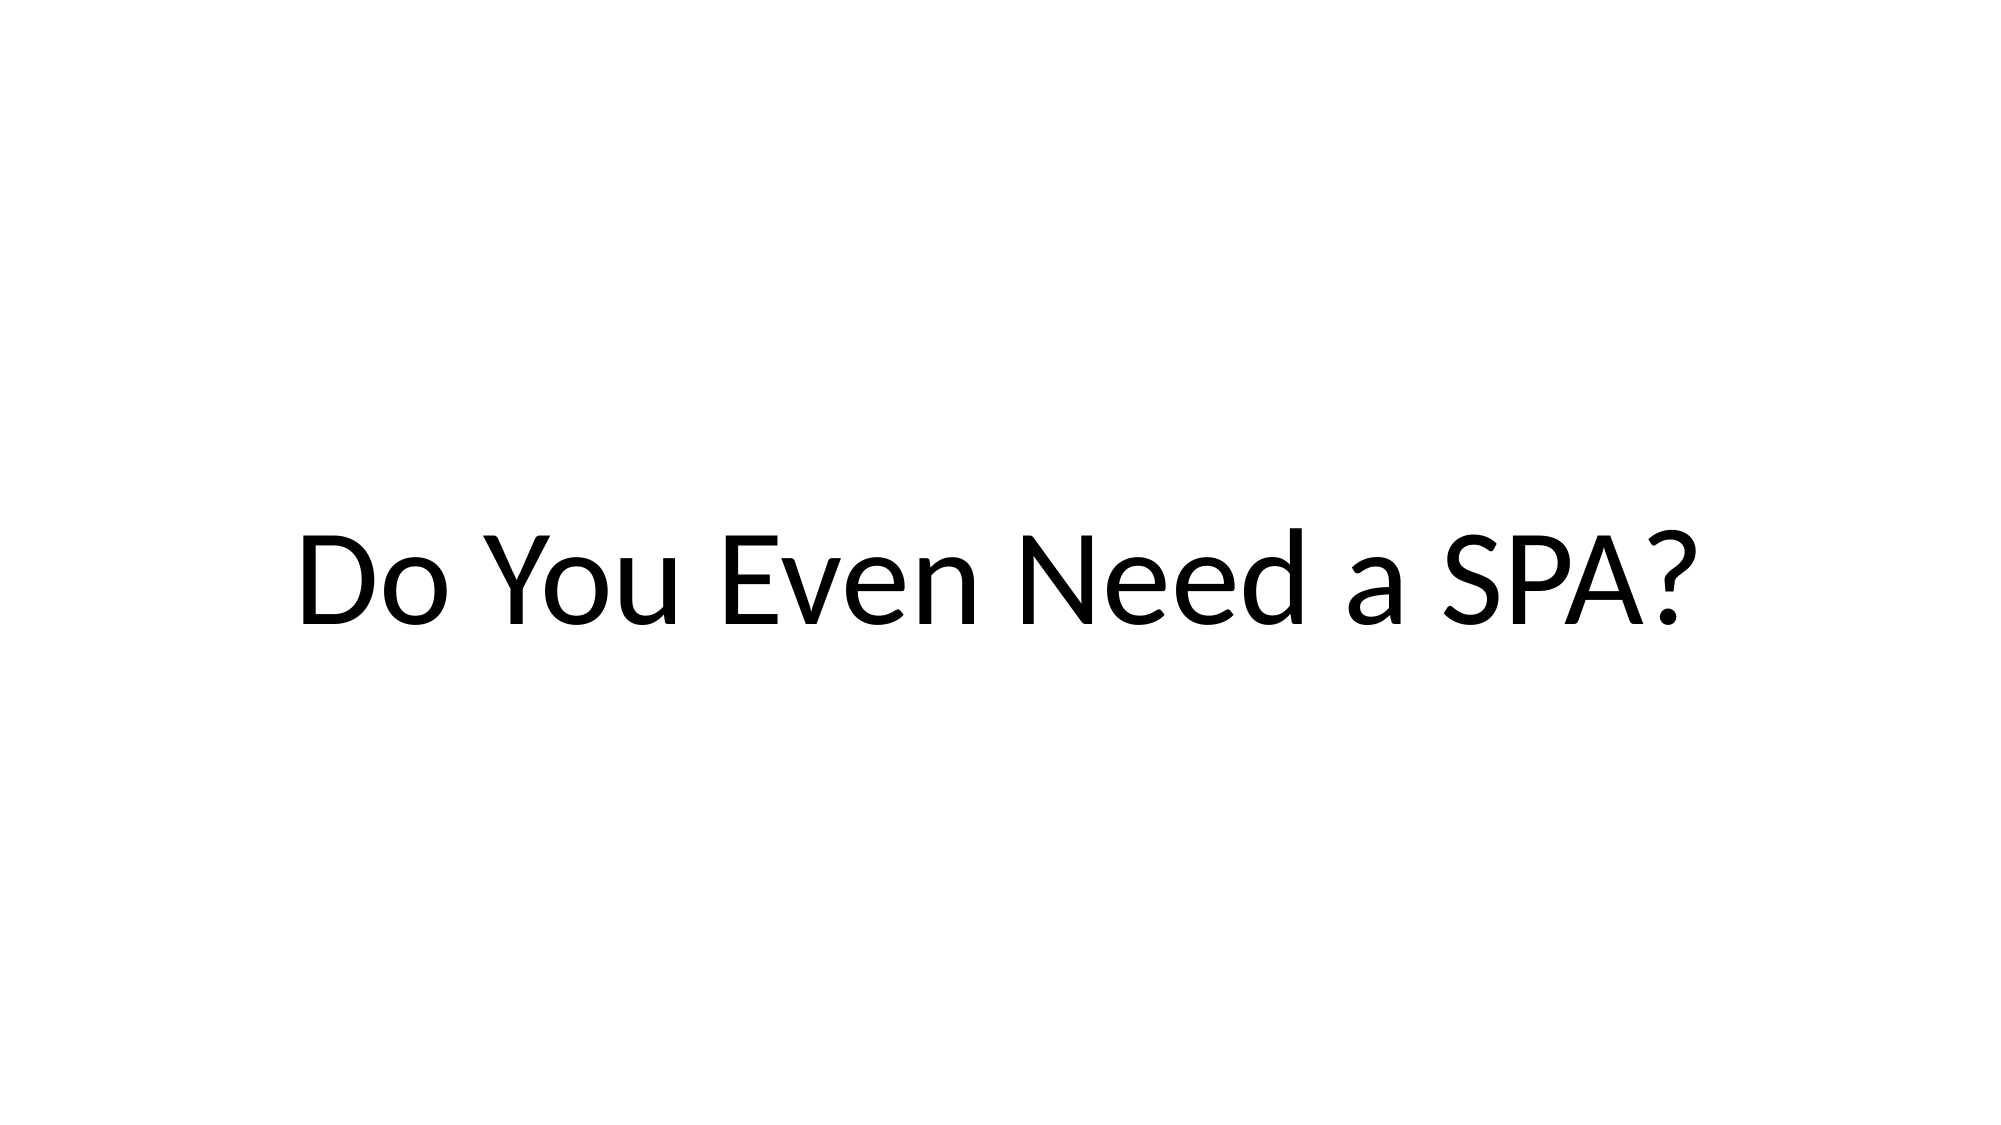

# Do You Even Need a SPA?